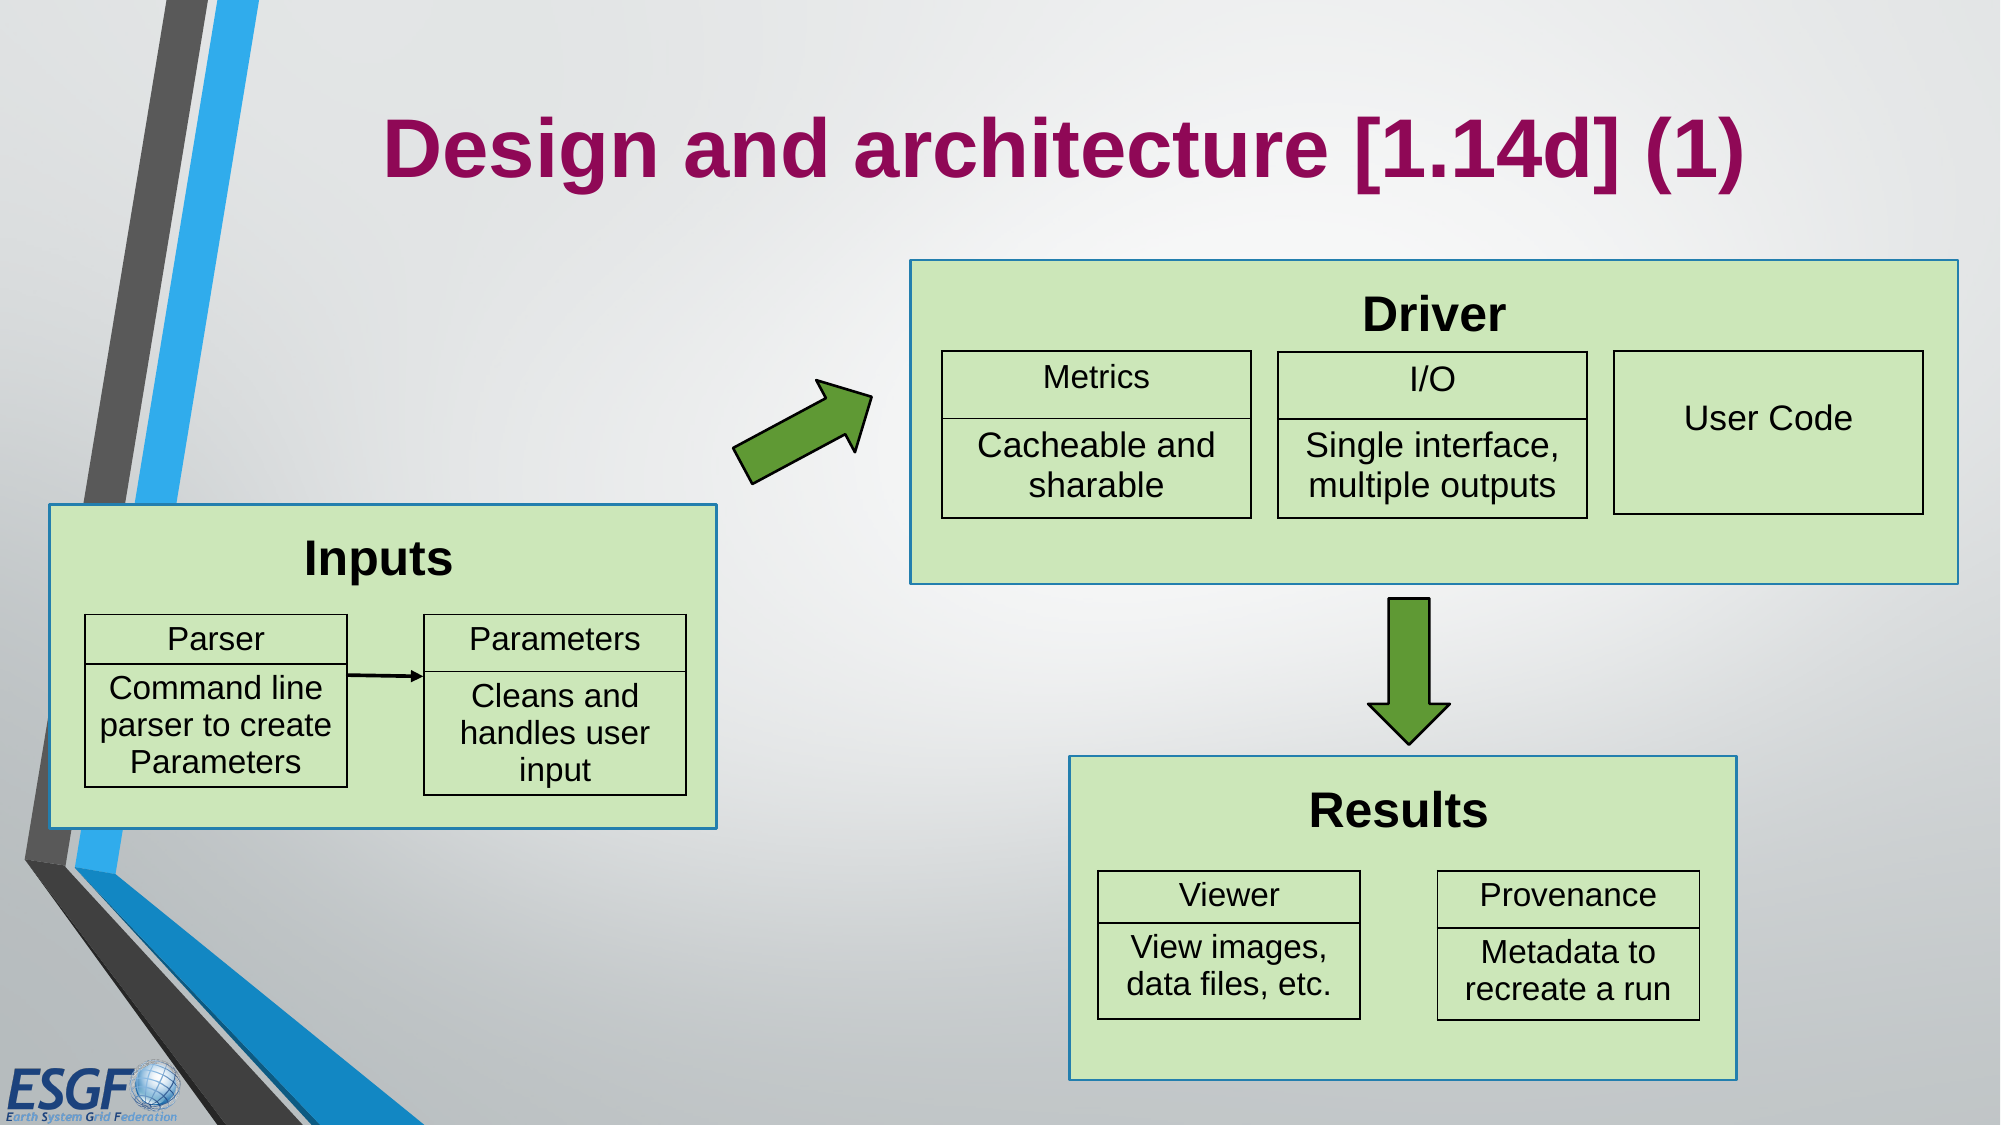

# Design and architecture [1.14d] (1)

Driver
| Metrics |
| --- |
| Cacheable and sharable |
| User Code |
| --- |
| I/O |
| --- |
| Single interface, multiple outputs |

Inputs
| Parser |
| --- |
| Command line parser to create Parameters |
| Parameters |
| --- |
| Cleans and handles user input |

Results
| Viewer |
| --- |
| View images, data files, etc. |
| Provenance |
| --- |
| Metadata to recreate a run |